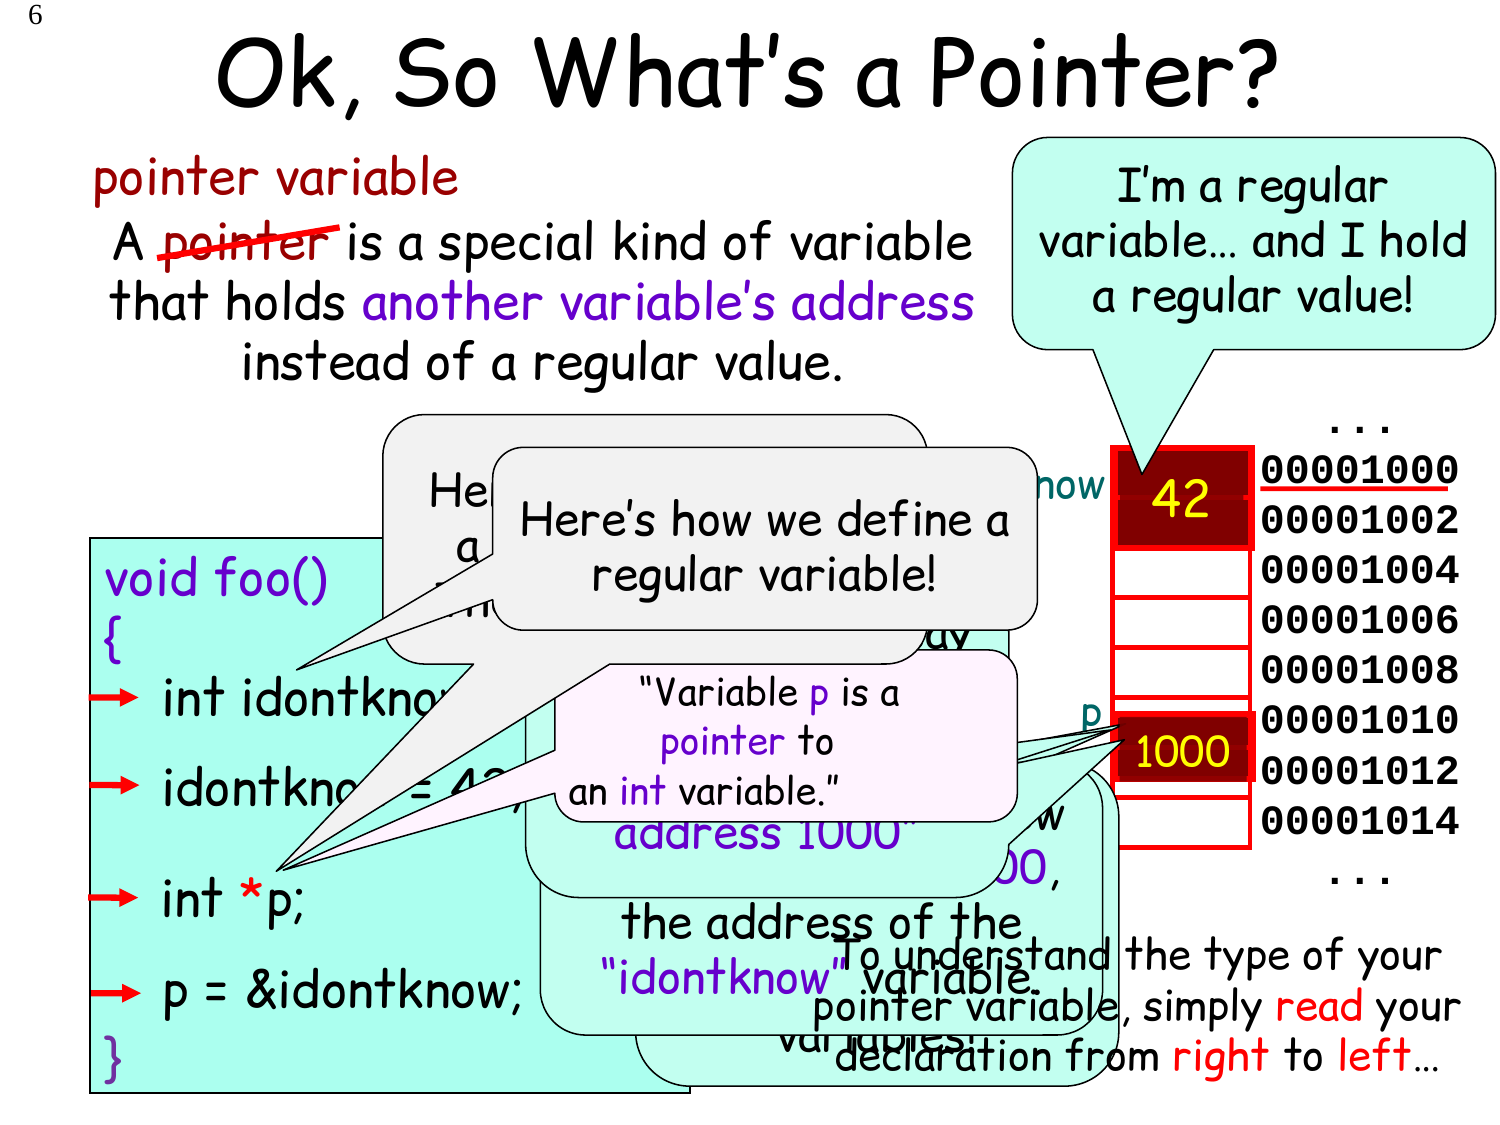

# Ok, So What’s a Pointer?
6
pointer variable
I’m a regular variable… and I hold a regular value!
A pointer is a special kind of variable that holds another variable’s address instead of a regular value.
...
00001000
00001002
00001004
00001006
00001008
00001010
00001012
00001014
...

Here’s how we define a pointer variable!  The * means pointer.

Here’s how we define a regular variable!

      idontknow

42

void foo()
{

}
Another way to say this is:
“p points to address 1000”

int idontknow;
idontknow = 42;
“Variable p is a
     p

pointer to
1000
an int variable.”
I’m a pointer variable… and all I can hold are the addresses of other variables!
For instance, right now I hold a value of 1000, the address of the “idontknow” variable.

int *p;

To understand the type of your pointer variable, simply read your declaration from right to left…
p = &idontknow;